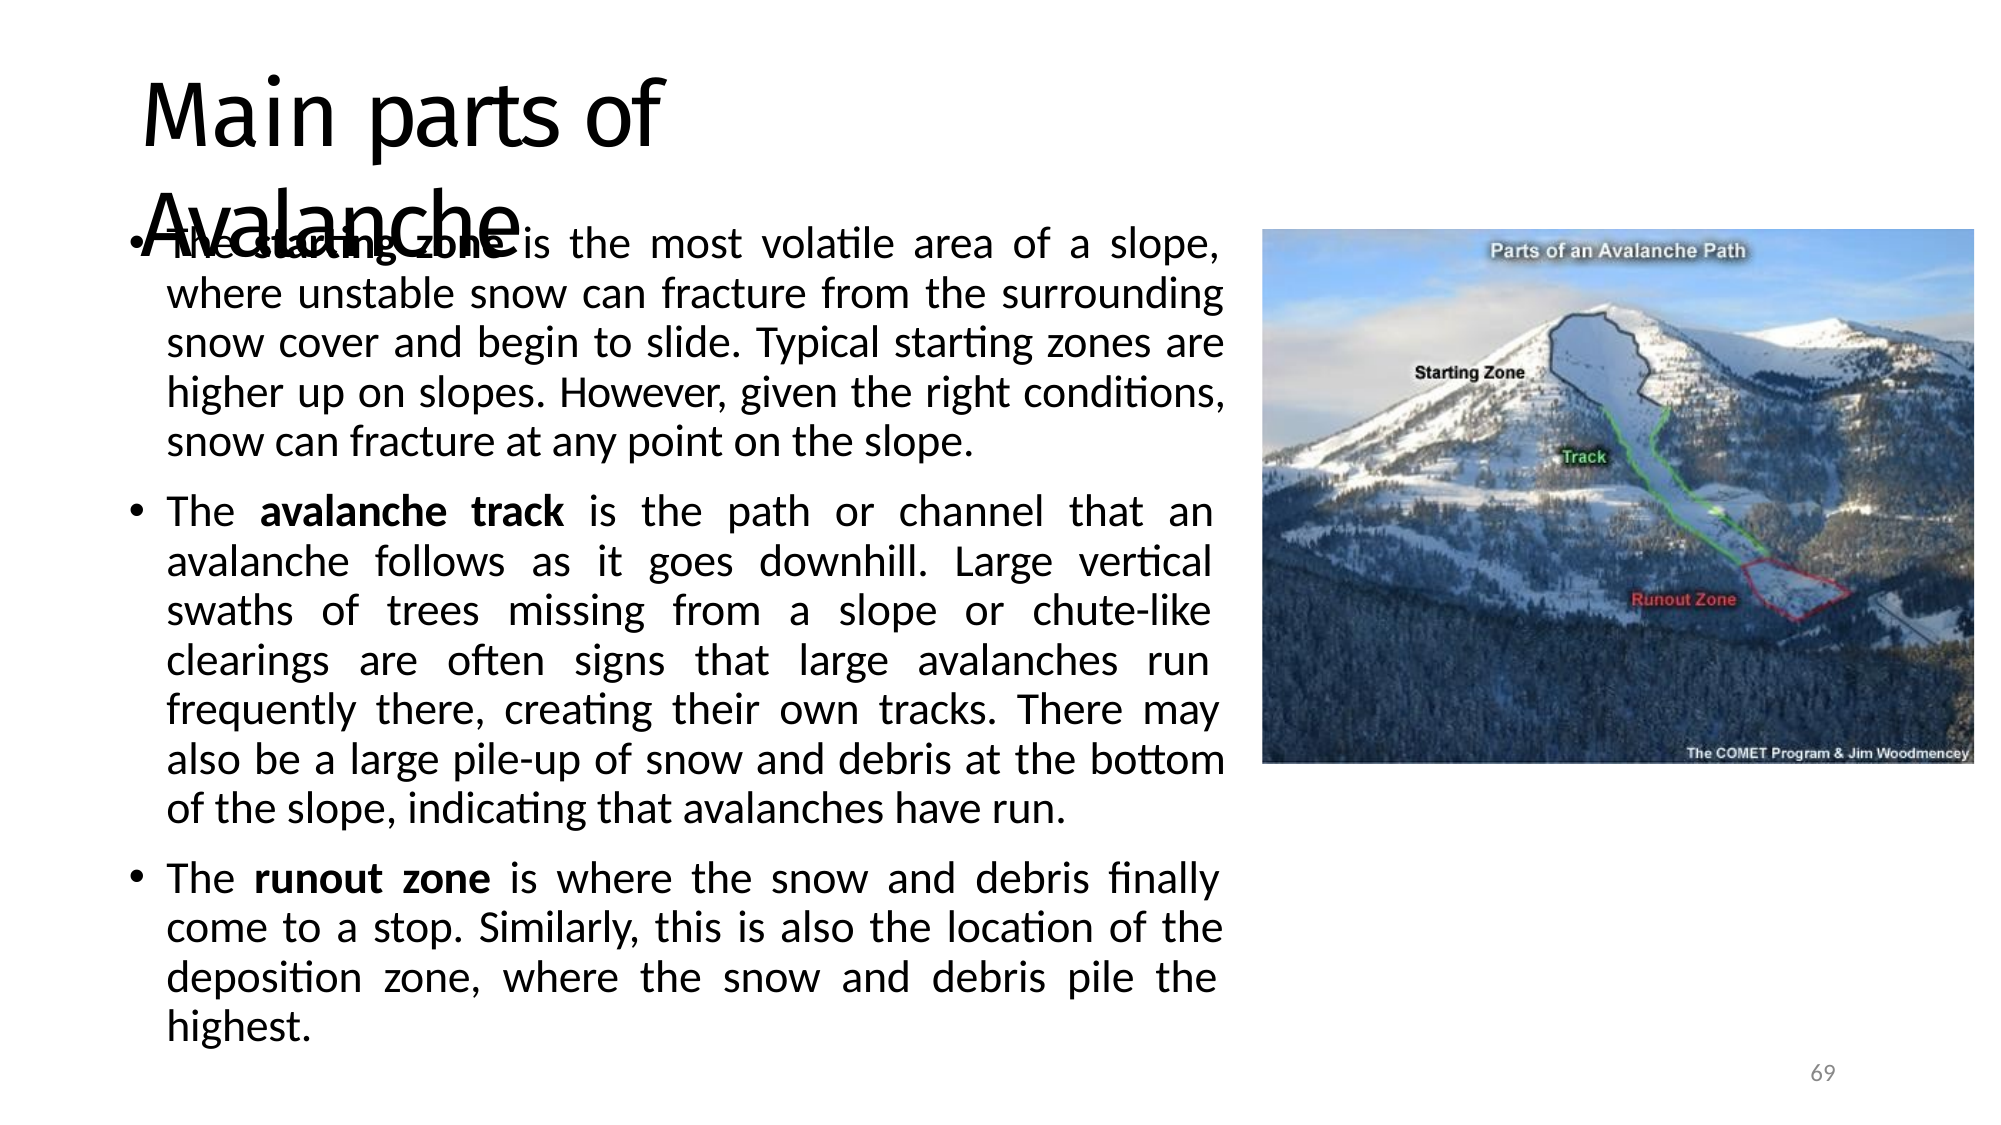

# Main parts of Avalanche
The starting zone is the most volatile area of a slope,  where unstable snow can fracture from the surrounding  snow cover and begin to slide. Typical starting zones are  higher up on slopes. However, given the right conditions,  snow can fracture at any point on the slope.
The avalanche track is the path or channel that an  avalanche follows as it goes downhill. Large vertical  swaths of trees missing from a slope or chute-like  clearings are often signs that large avalanches run  frequently there, creating their own tracks. There may  also be a large pile-up of snow and debris at the bottom  of the slope, indicating that avalanches have run.
The runout zone is where the snow and debris finally  come to a stop. Similarly, this is also the location of the  deposition zone, where the snow and debris pile the  highest.

69